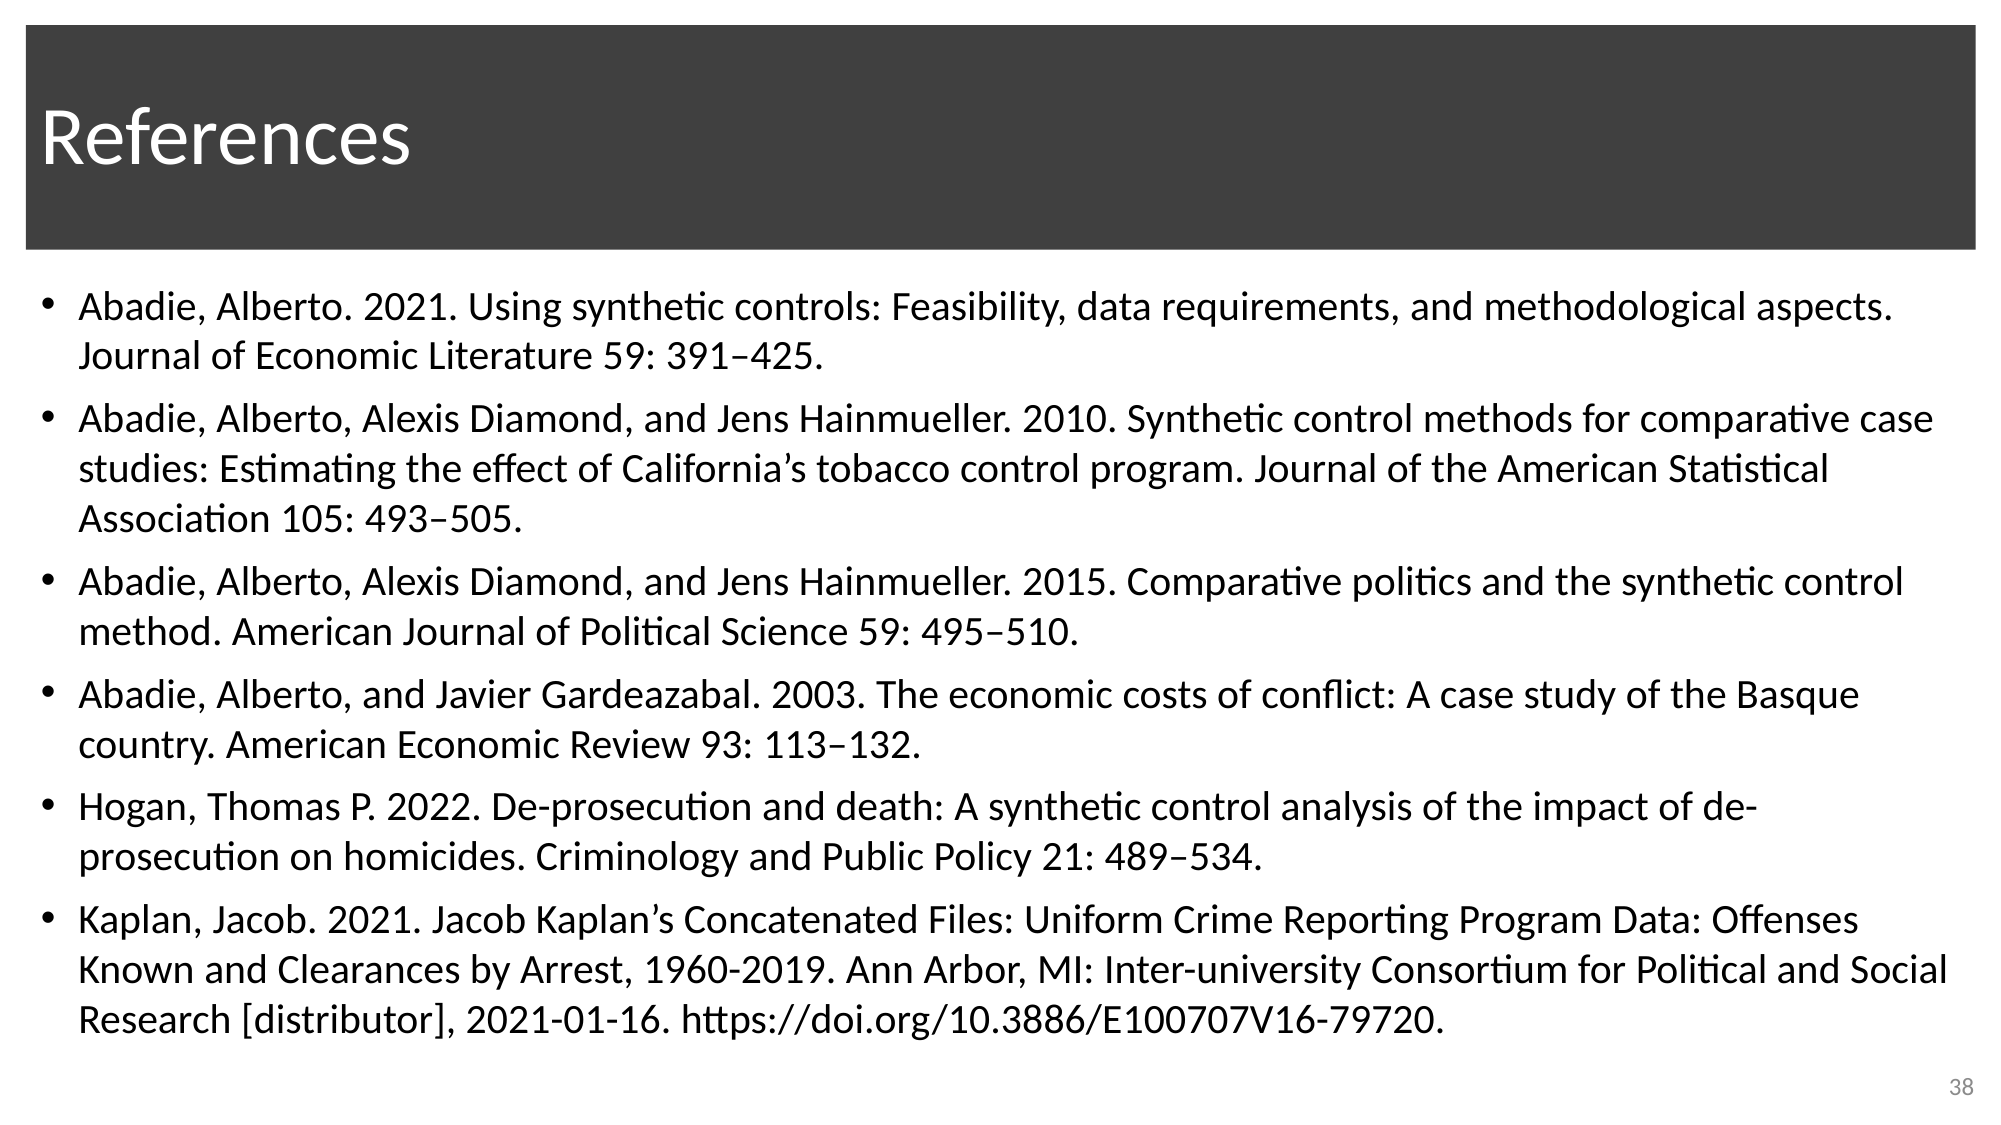

# References
Abadie, Alberto. 2021. Using synthetic controls: Feasibility, data requirements, and methodological aspects. Journal of Economic Literature 59: 391–425.
Abadie, Alberto, Alexis Diamond, and Jens Hainmueller. 2010. Synthetic control methods for comparative case studies: Estimating the effect of California’s tobacco control program. Journal of the American Statistical Association 105: 493–505.
Abadie, Alberto, Alexis Diamond, and Jens Hainmueller. 2015. Comparative politics and the synthetic control method. American Journal of Political Science 59: 495–510.
Abadie, Alberto, and Javier Gardeazabal. 2003. The economic costs of conflict: A case study of the Basque country. American Economic Review 93: 113–132.
Hogan, Thomas P. 2022. De-prosecution and death: A synthetic control analysis of the impact of de-prosecution on homicides. Criminology and Public Policy 21: 489–534.
Kaplan, Jacob. 2021. Jacob Kaplan’s Concatenated Files: Uniform Crime Reporting Program Data: Offenses Known and Clearances by Arrest, 1960-2019. Ann Arbor, MI: Inter-university Consortium for Political and Social Research [distributor], 2021-01-16. https://doi.org/10.3886/E100707V16-79720.
38